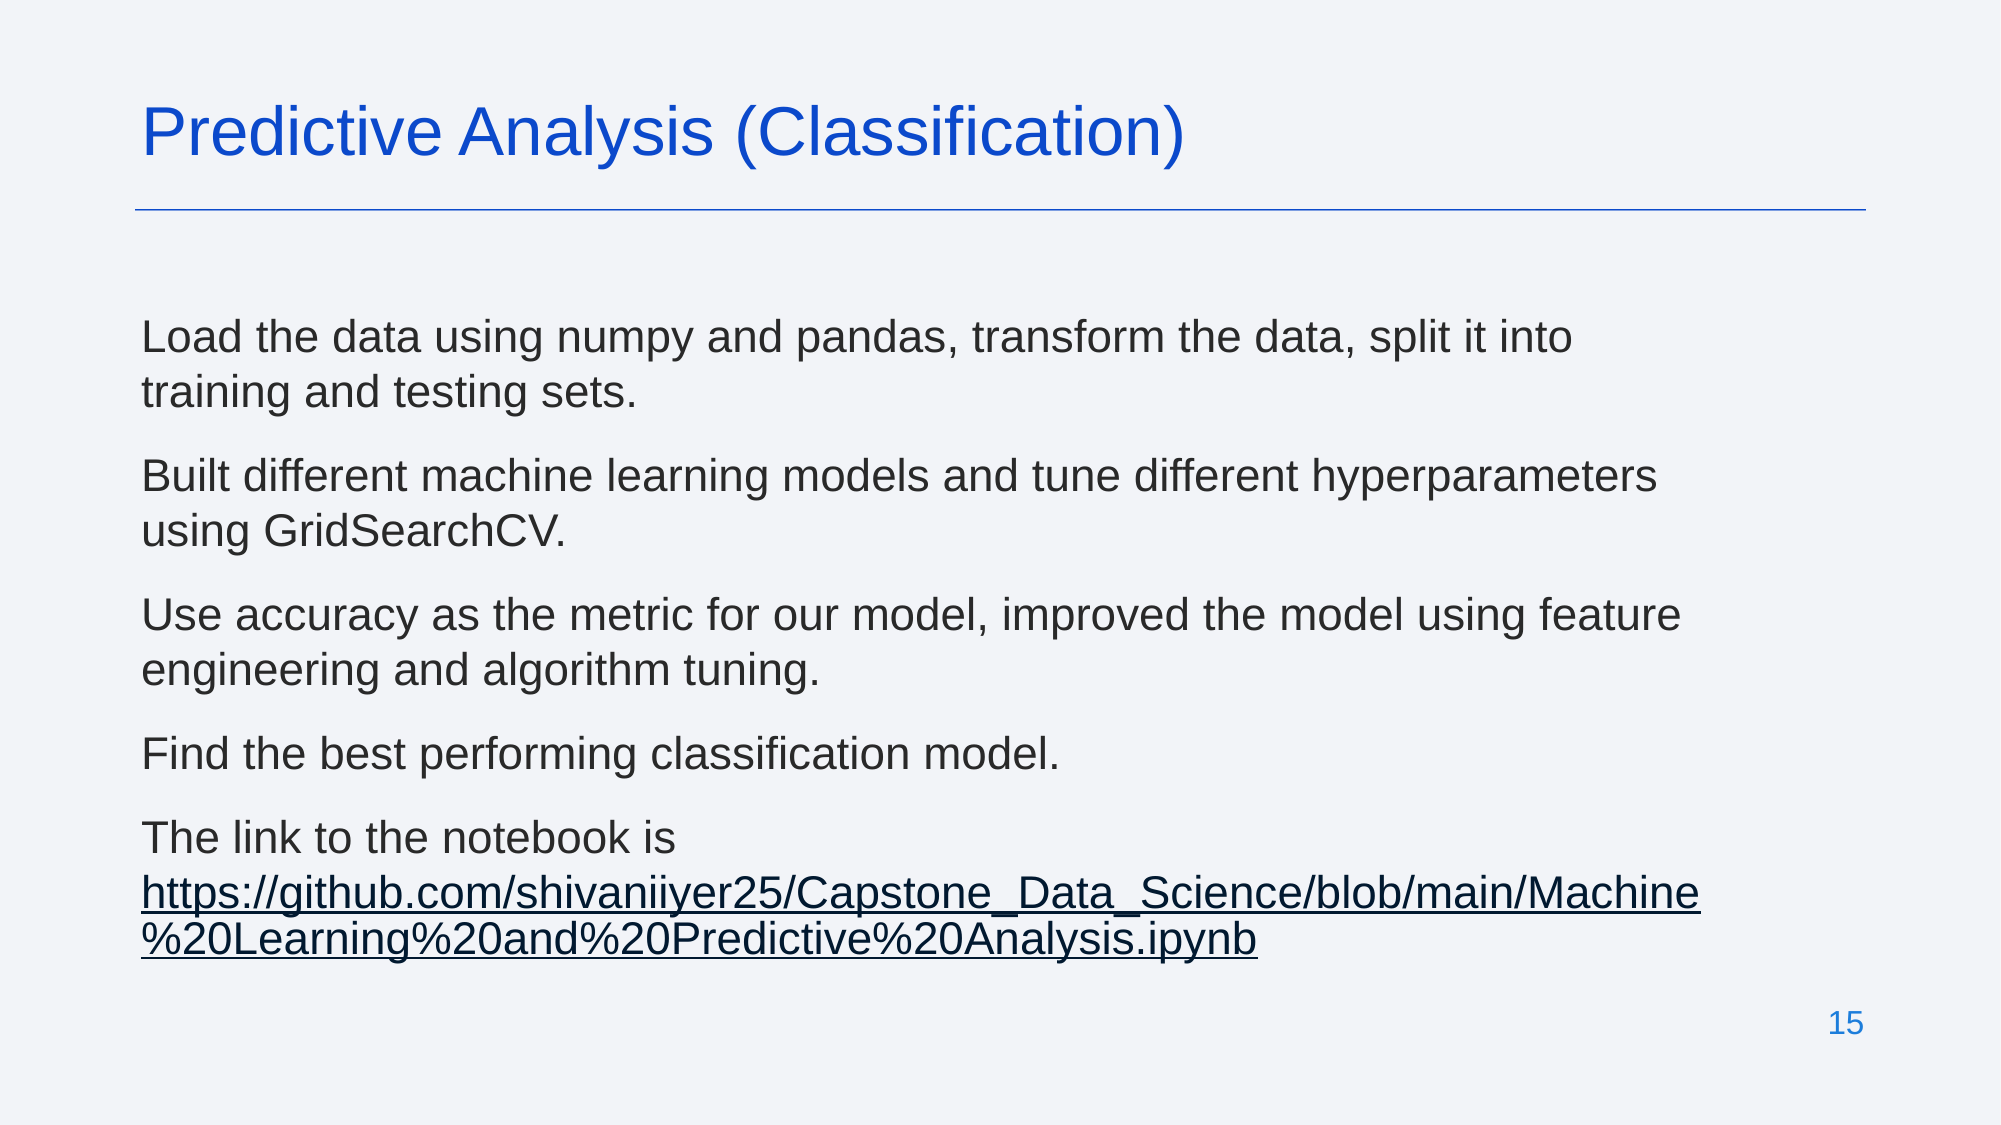

Predictive Analysis (Classification)
Load the data using numpy and pandas, transform the data, split it into training and testing sets.
Built different machine learning models and tune different hyperparameters using GridSearchCV.
Use accuracy as the metric for our model, improved the model using feature engineering and algorithm tuning.
Find the best performing classification model.
The link to the notebook is https://github.com/shivaniiyer25/Capstone_Data_Science/blob/main/Machine%20Learning%20and%20Predictive%20Analysis.ipynb

15